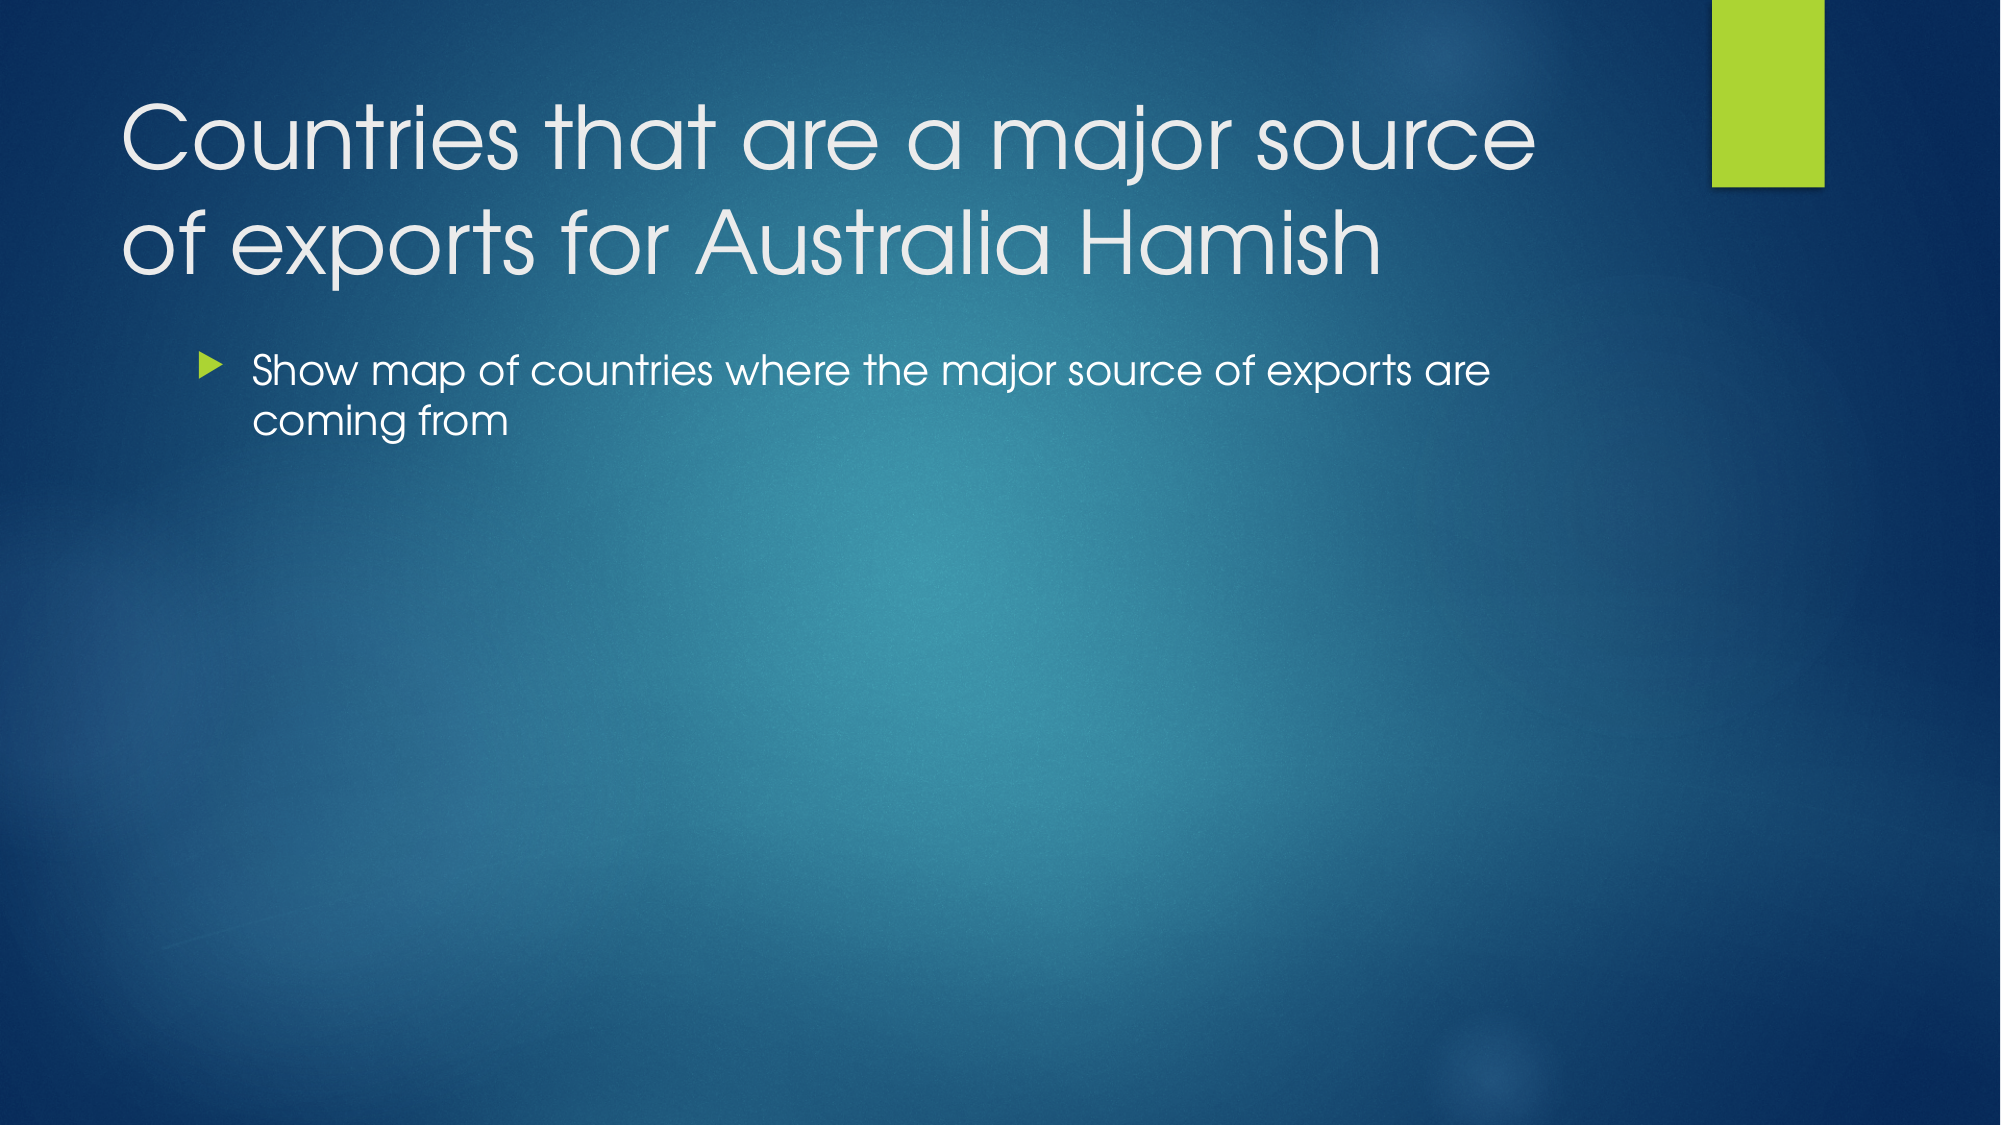

Countries that are a major source of exports for Australia Hamish
Show map of countries where the major source of exports are coming from